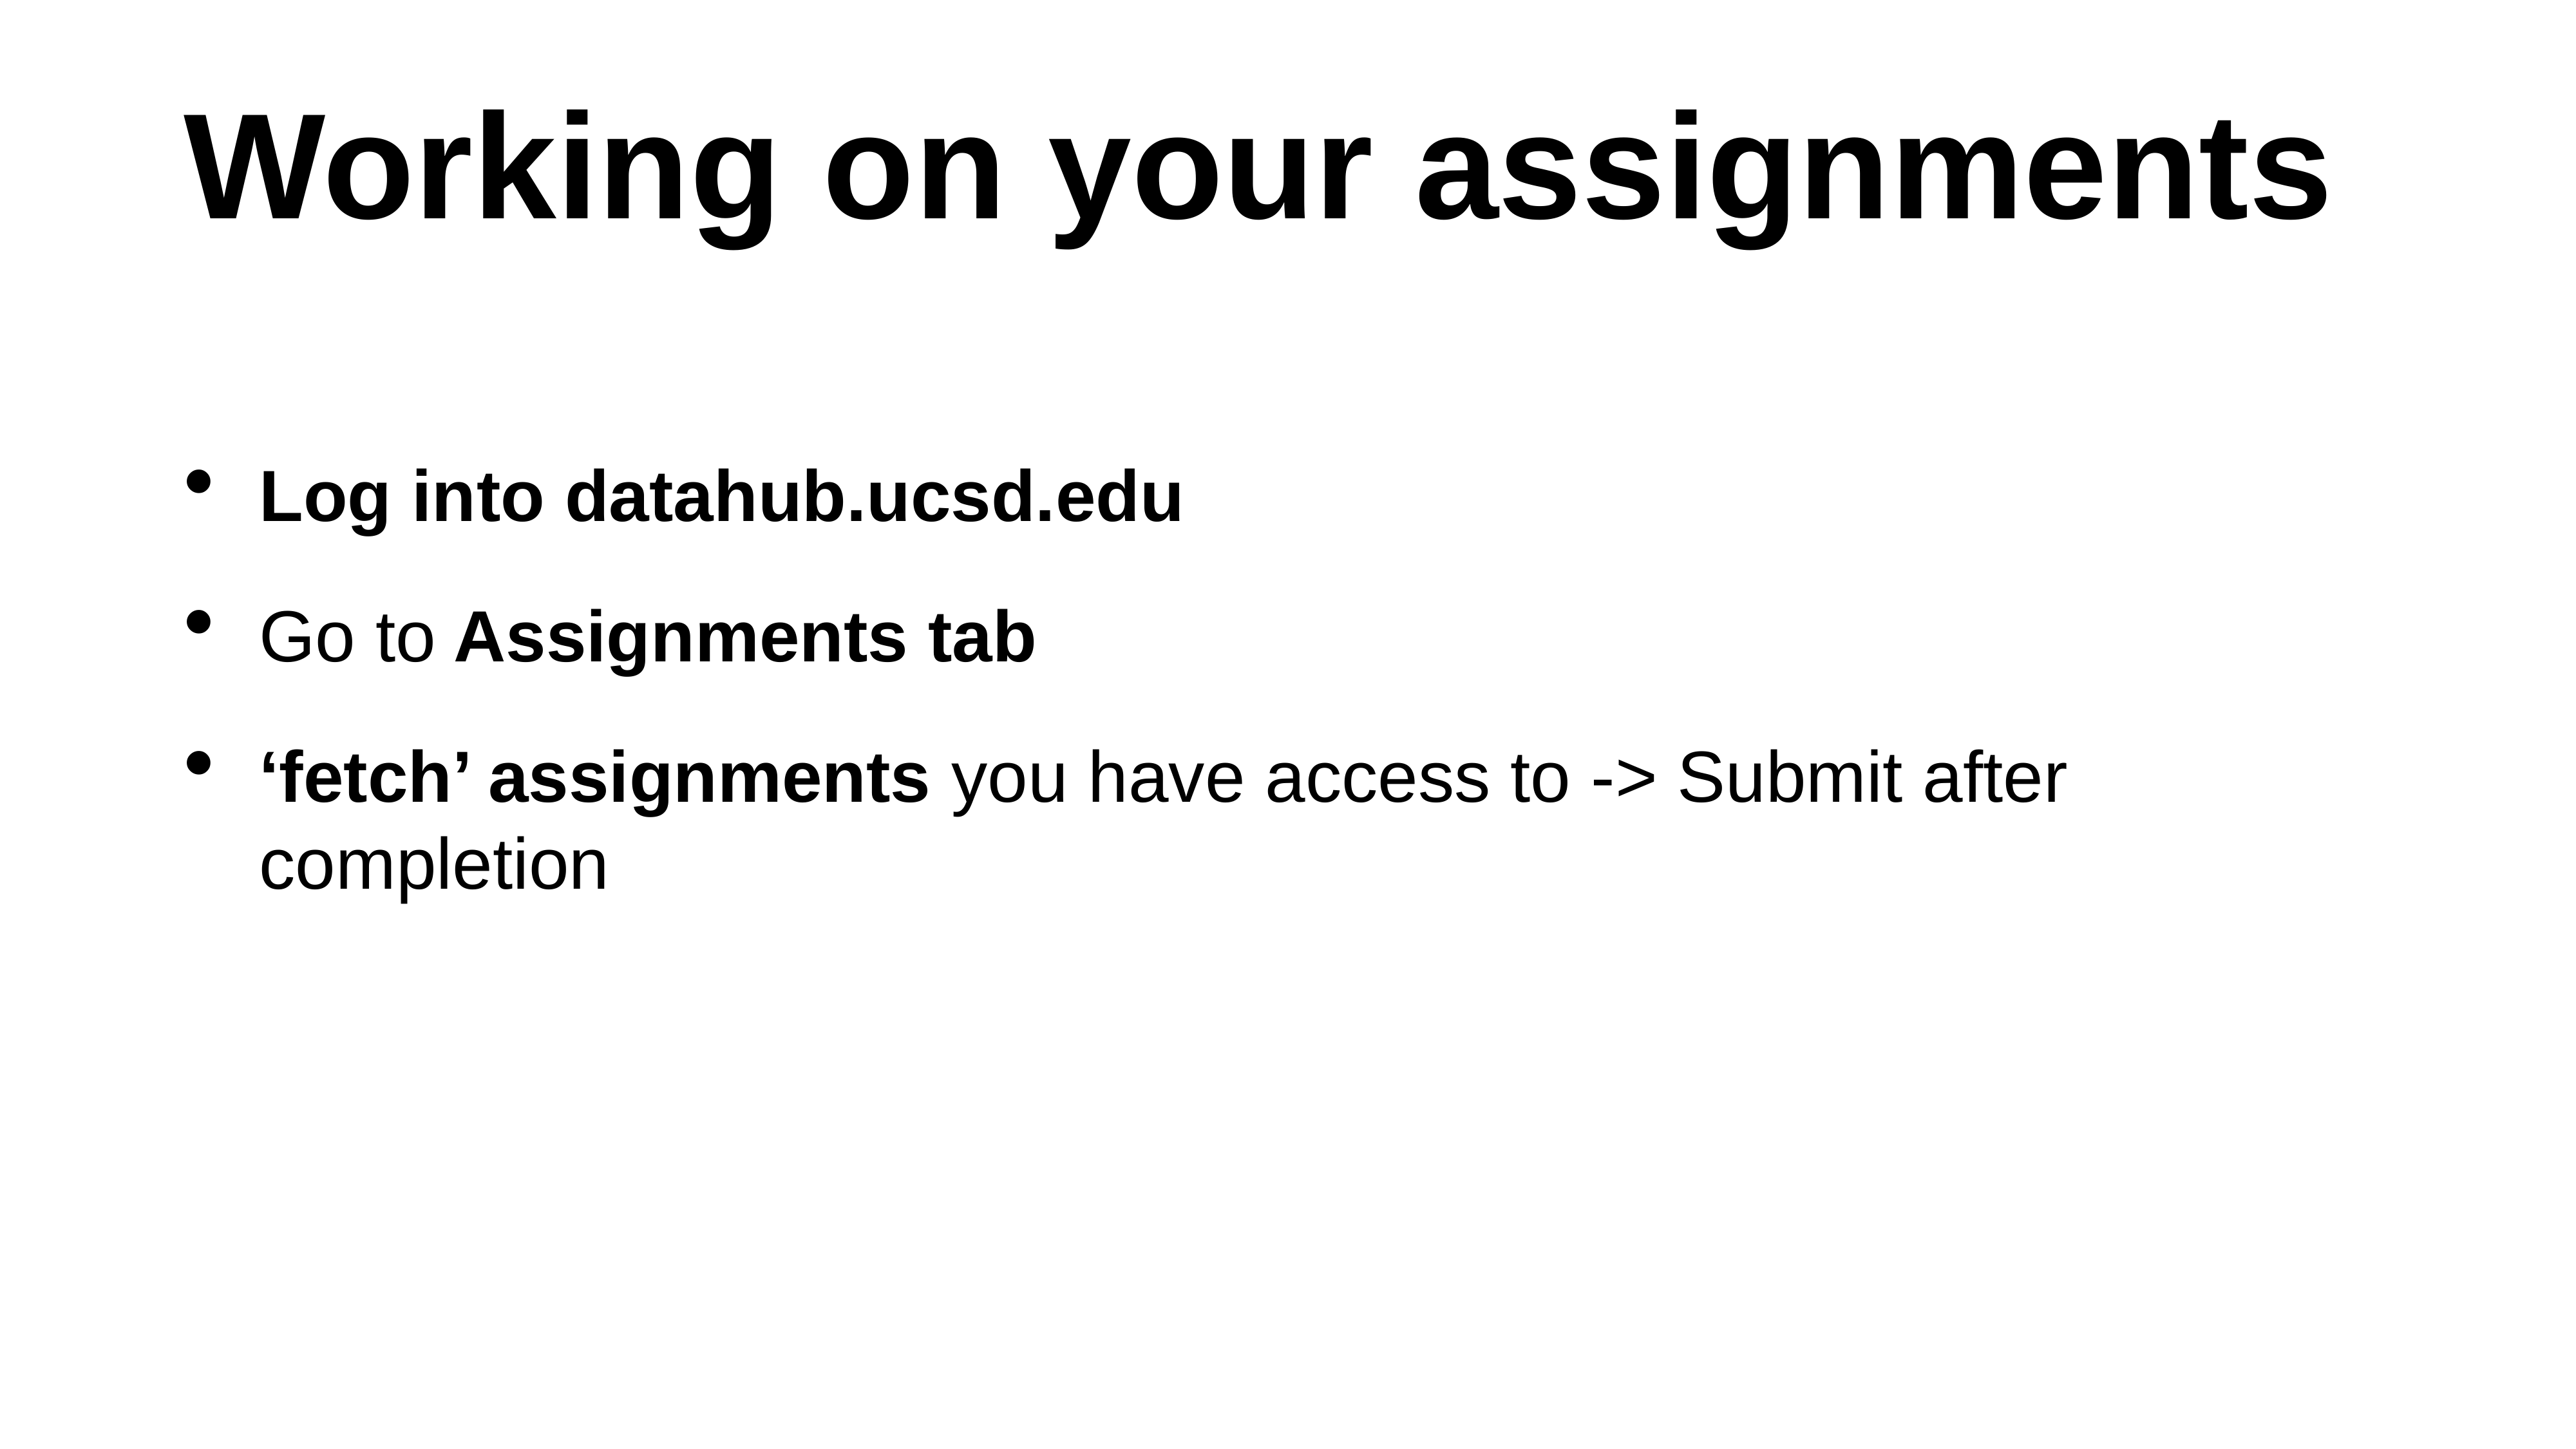

# Working on your assignments
Log into datahub.ucsd.edu
Go to Assignments tab
‘fetch’ assignments you have access to -> Submit after completion